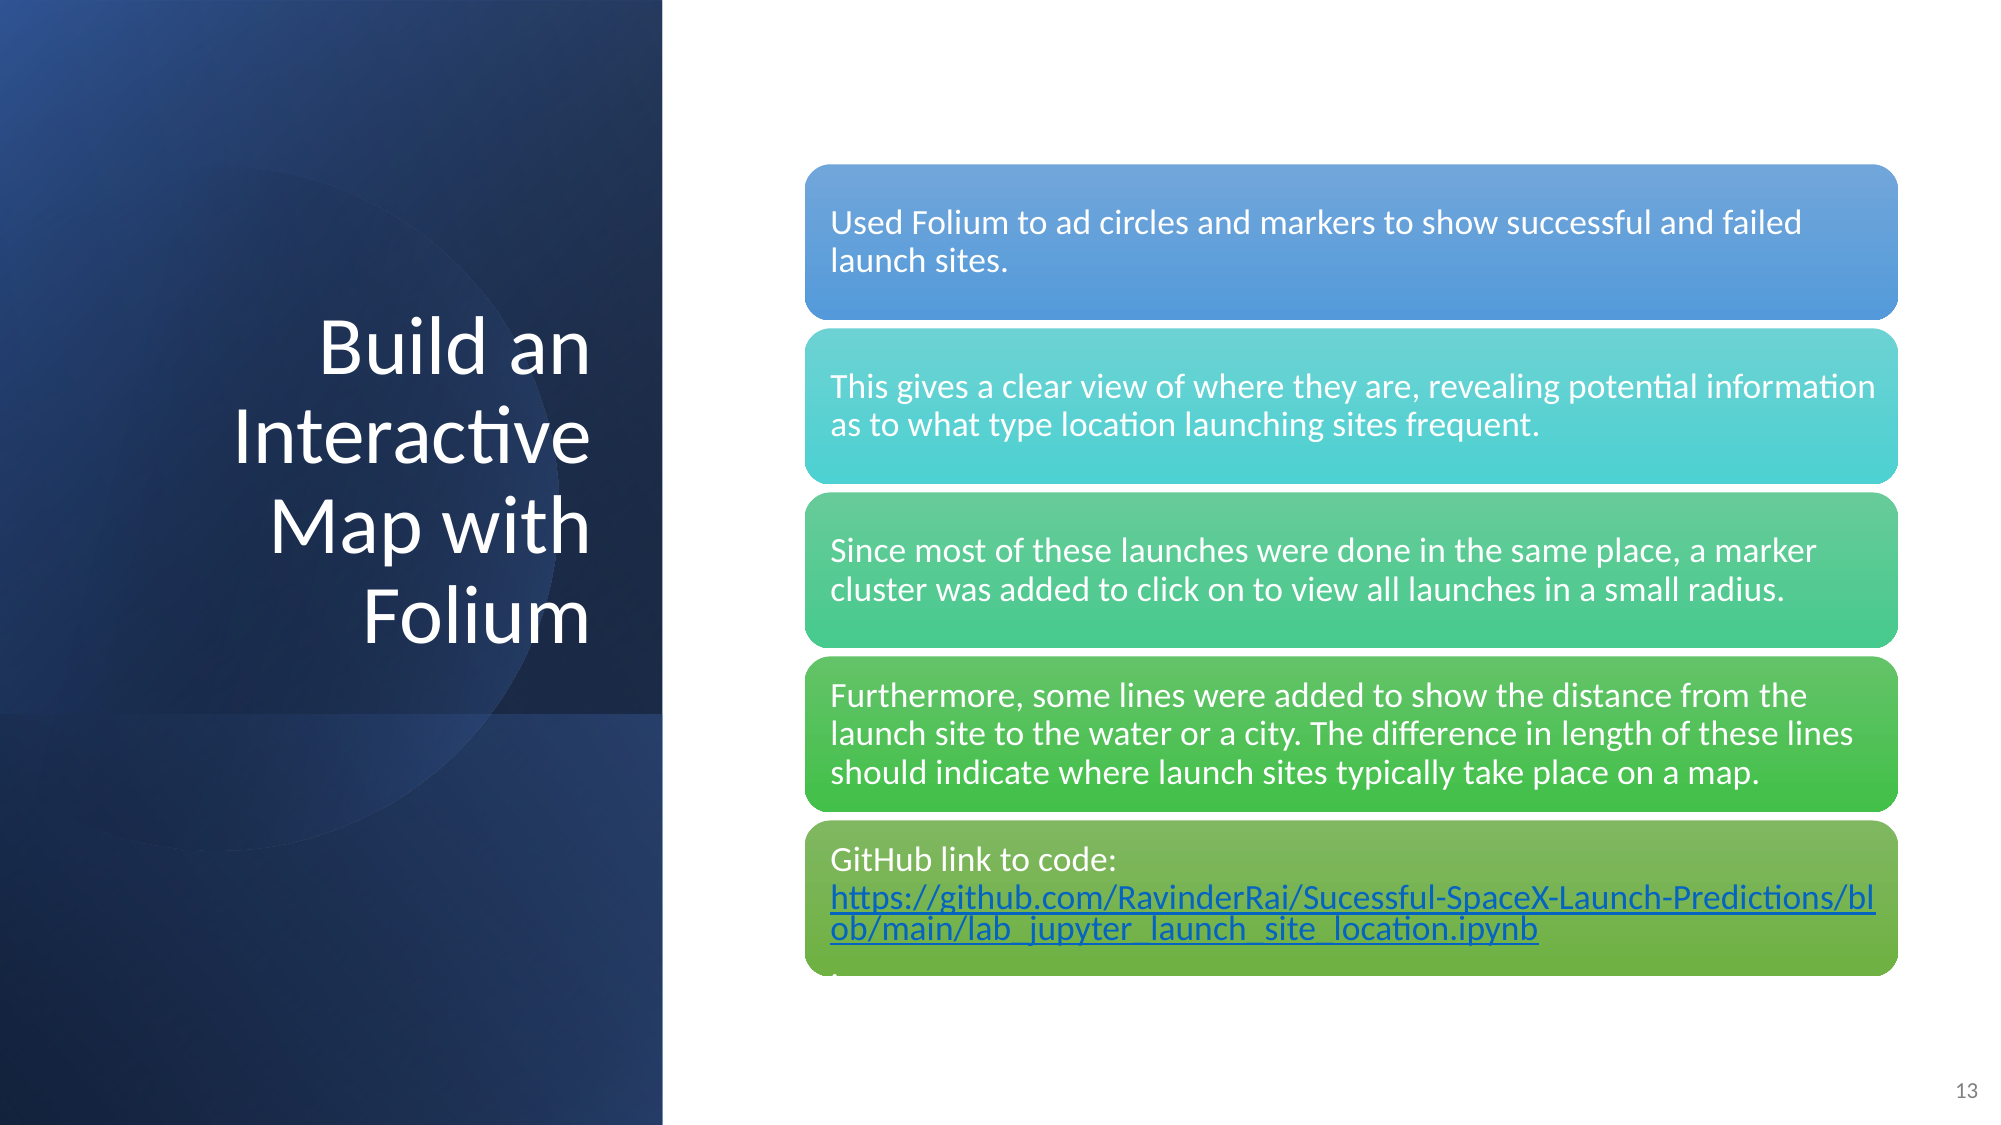

Used Folium to ad circles and markers to show successful and failed launch sites.
This gives a clear view of where they are, revealing potential information as to what type location launching sites frequent.
Since most of these launches were done in the same place, a marker cluster was added to click on to view all launches in a small radius.
Furthermore, some lines were added to show the distance from the launch site to the water or a city. The difference in length of these lines should indicate where launch sites typically take place on a map.
GitHub link to code: https://github.com/RavinderRai/Sucessful-SpaceX-Launch-Predictions/blob/main/lab_jupyter_launch_site_location.ipynb.

Build an Interactive Map with Folium

13